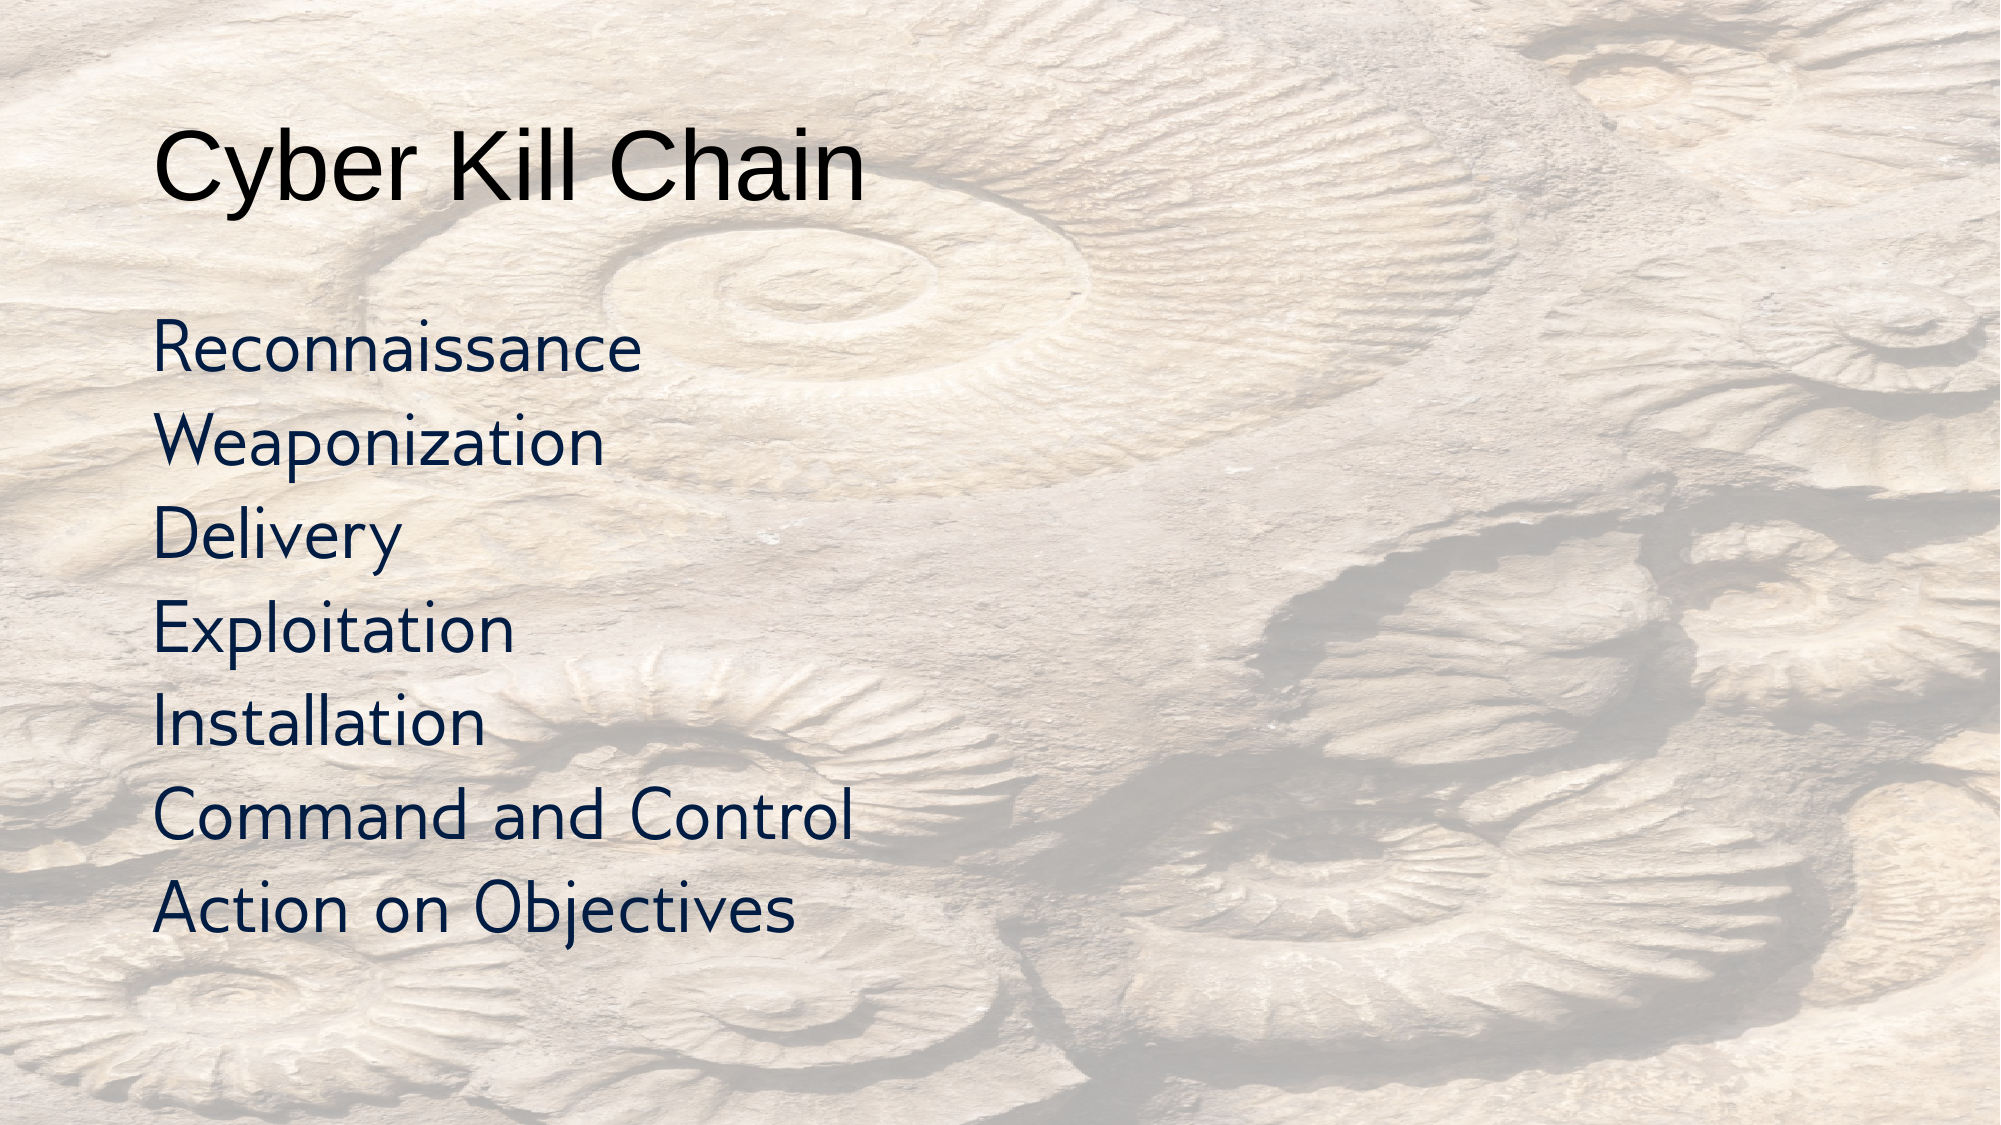

# Cyber Kill Chain
Reconnaissance
Weaponization
Delivery
Exploitation
Installation
Command and Control
Action on Objectives